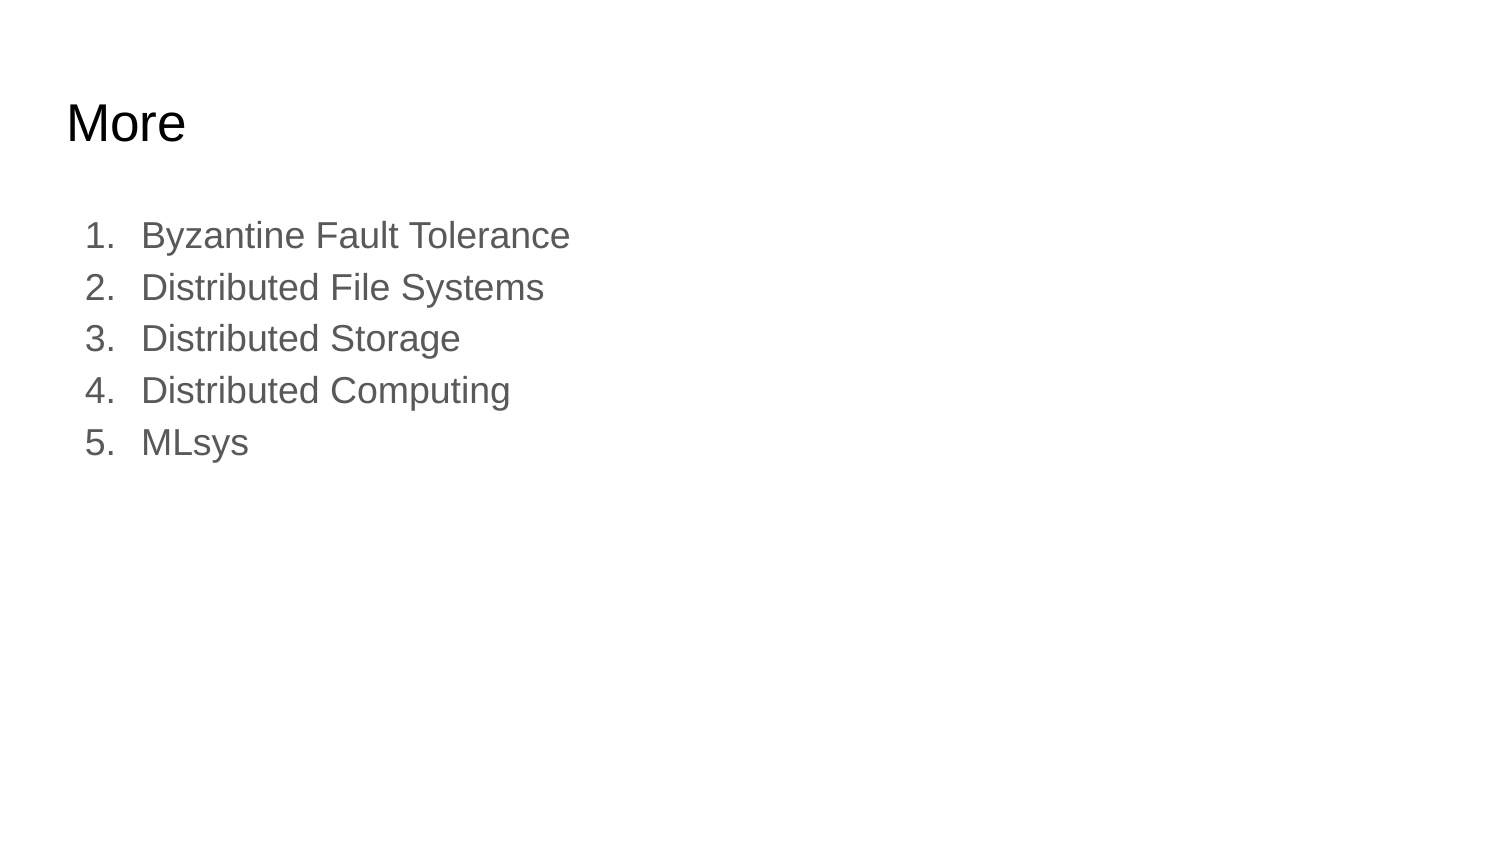

# More
Byzantine Fault Tolerance
Distributed File Systems
Distributed Storage
Distributed Computing
MLsys